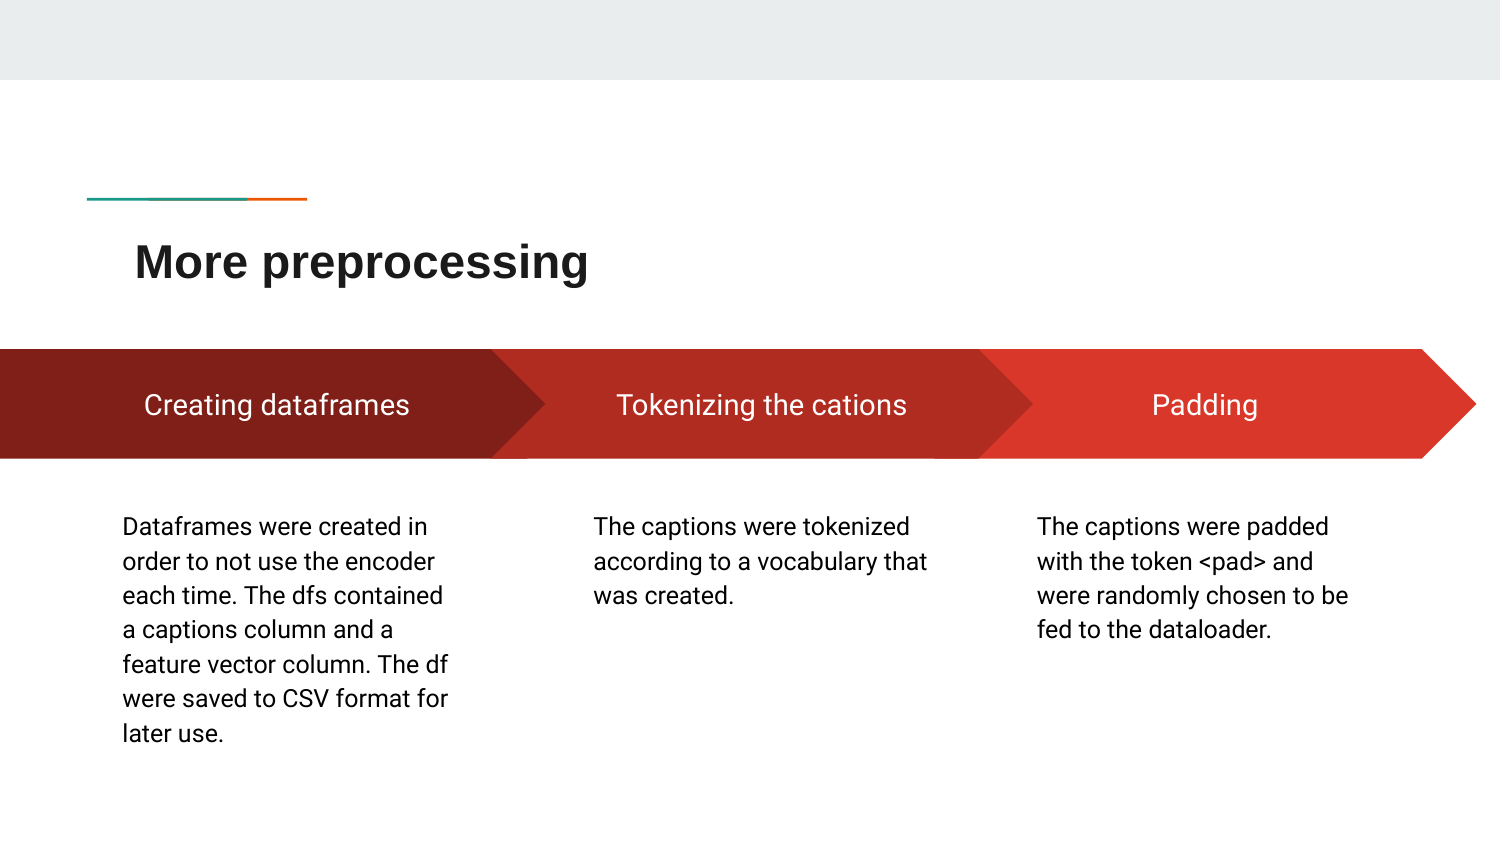

# More preprocessing
Tokenizing the cations
The captions were tokenized according to a vocabulary that was created.
Padding
The captions were padded with the token <pad> and were randomly chosen to be fed to the dataloader.
Creating dataframes
Dataframes were created in order to not use the encoder each time. The dfs contained a captions column and a feature vector column. The df were saved to CSV format for later use.